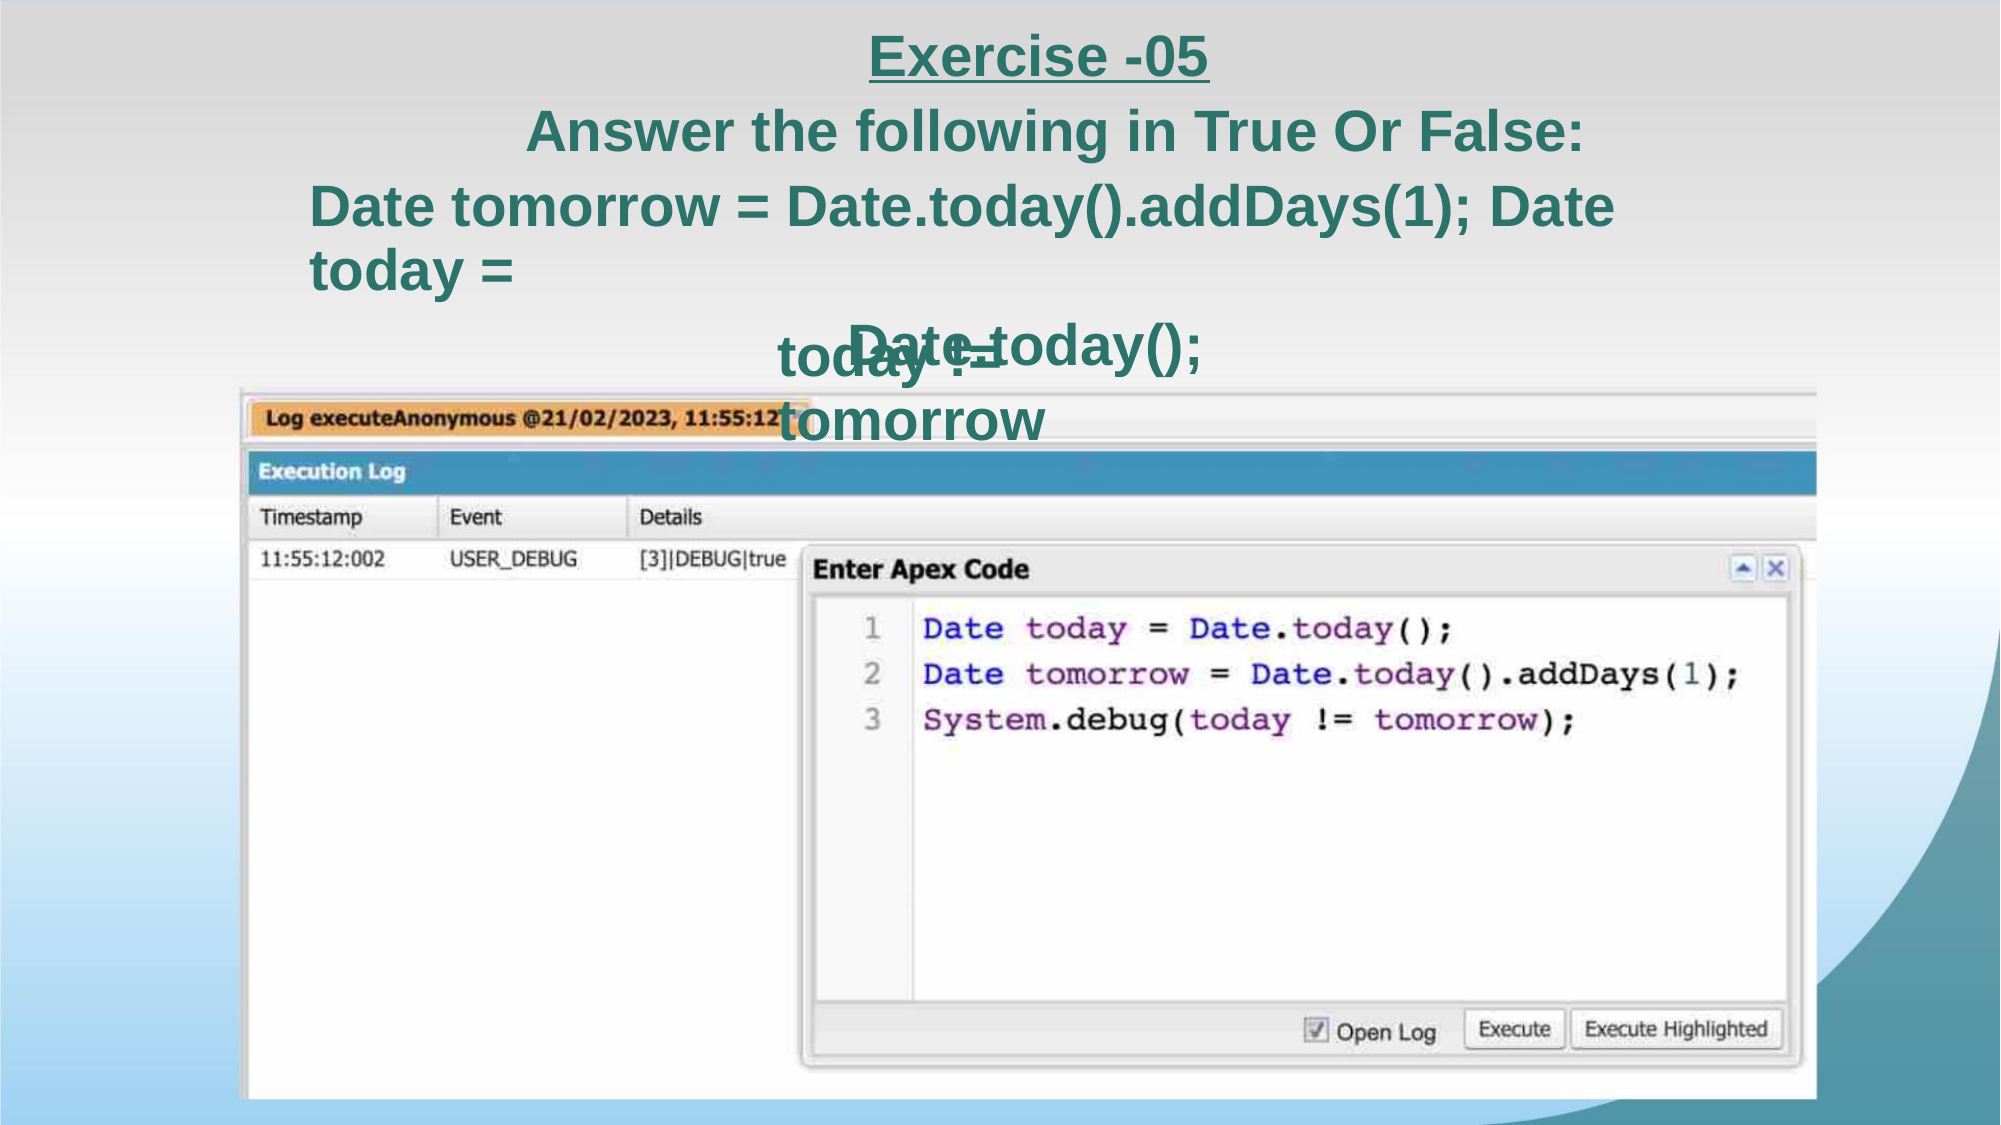

Exercise -05
Answer the following in True Or False:
Date tomorrow = Date.today().addDays(1); Date today =
Date.today();
today != tomorrow